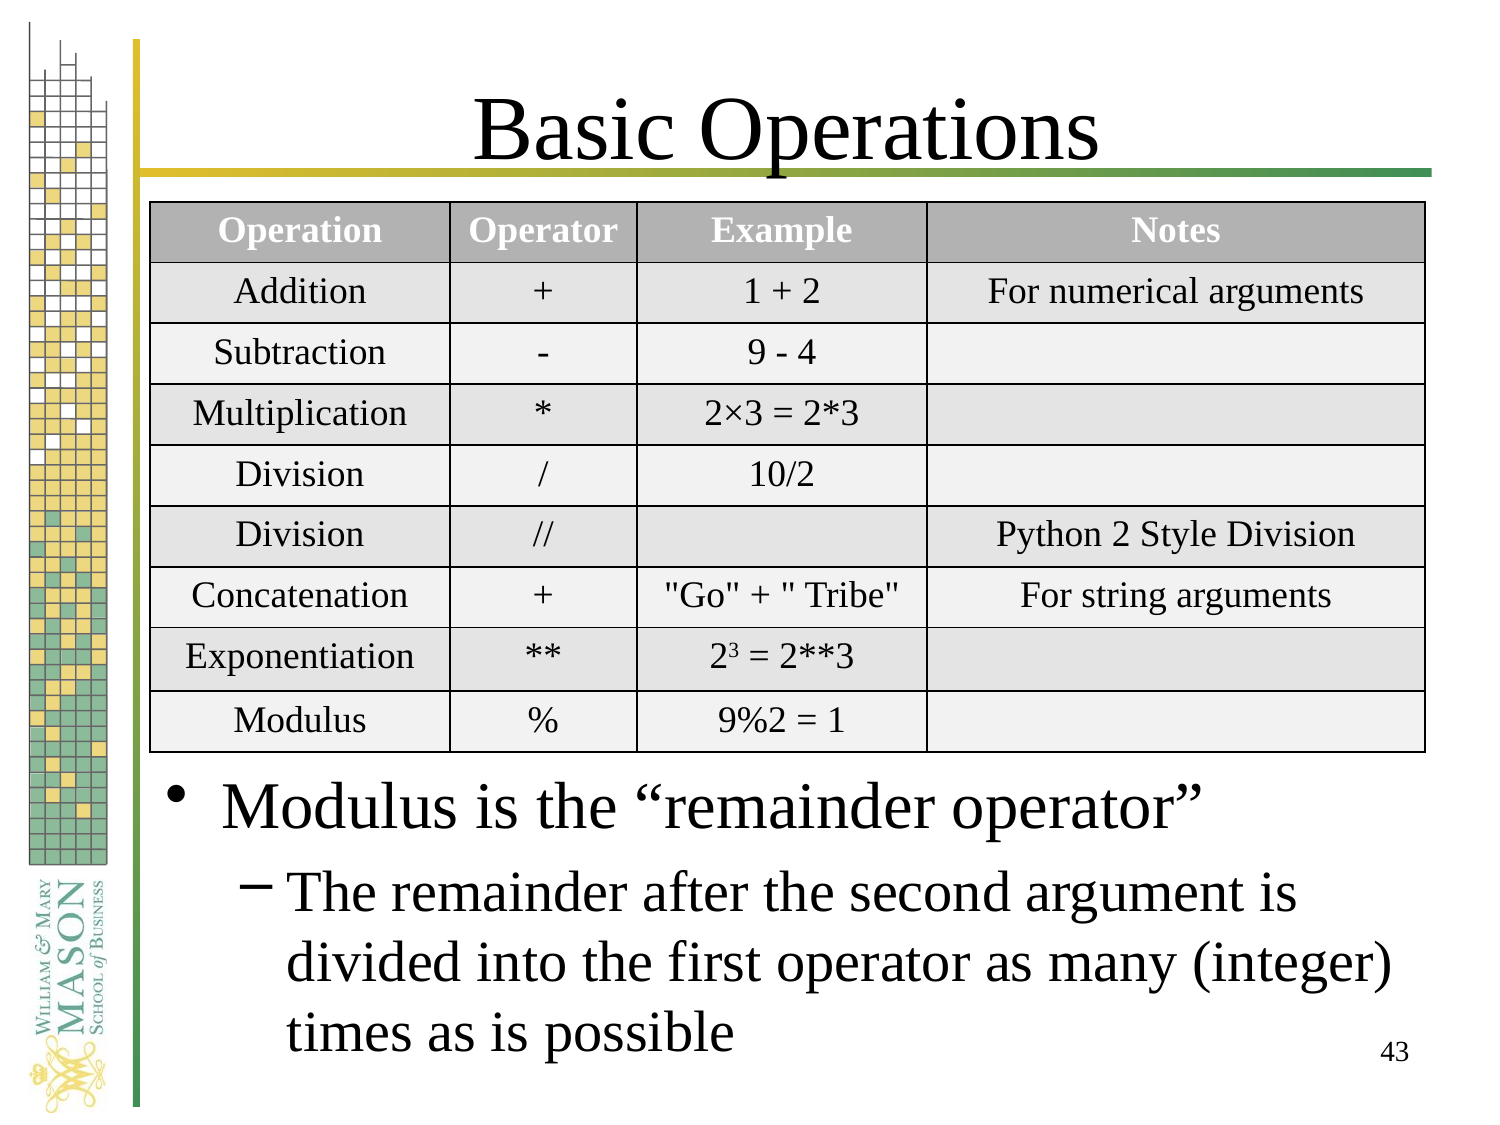

# Basic Operations
| Operation | Operator | Example | Notes |
| --- | --- | --- | --- |
| Addition | + | 1 + 2 | For numerical arguments |
| Subtraction | - | 9 - 4 |  |
| Multiplication | \* | 2×3 = 2\*3 |  |
| Division | / | 10/2 |  |
| Division | // |  | Python 2 Style Division |
| Concatenation | + | "Go" + " Tribe" | For string arguments |
| Exponentiation | \*\* | 23 = 2\*\*3 |  |
| Modulus | % | 9%2 = 1 |  |
Modulus is the “remainder operator”
The remainder after the second argument is divided into the first operator as many (integer) times as is possible
43